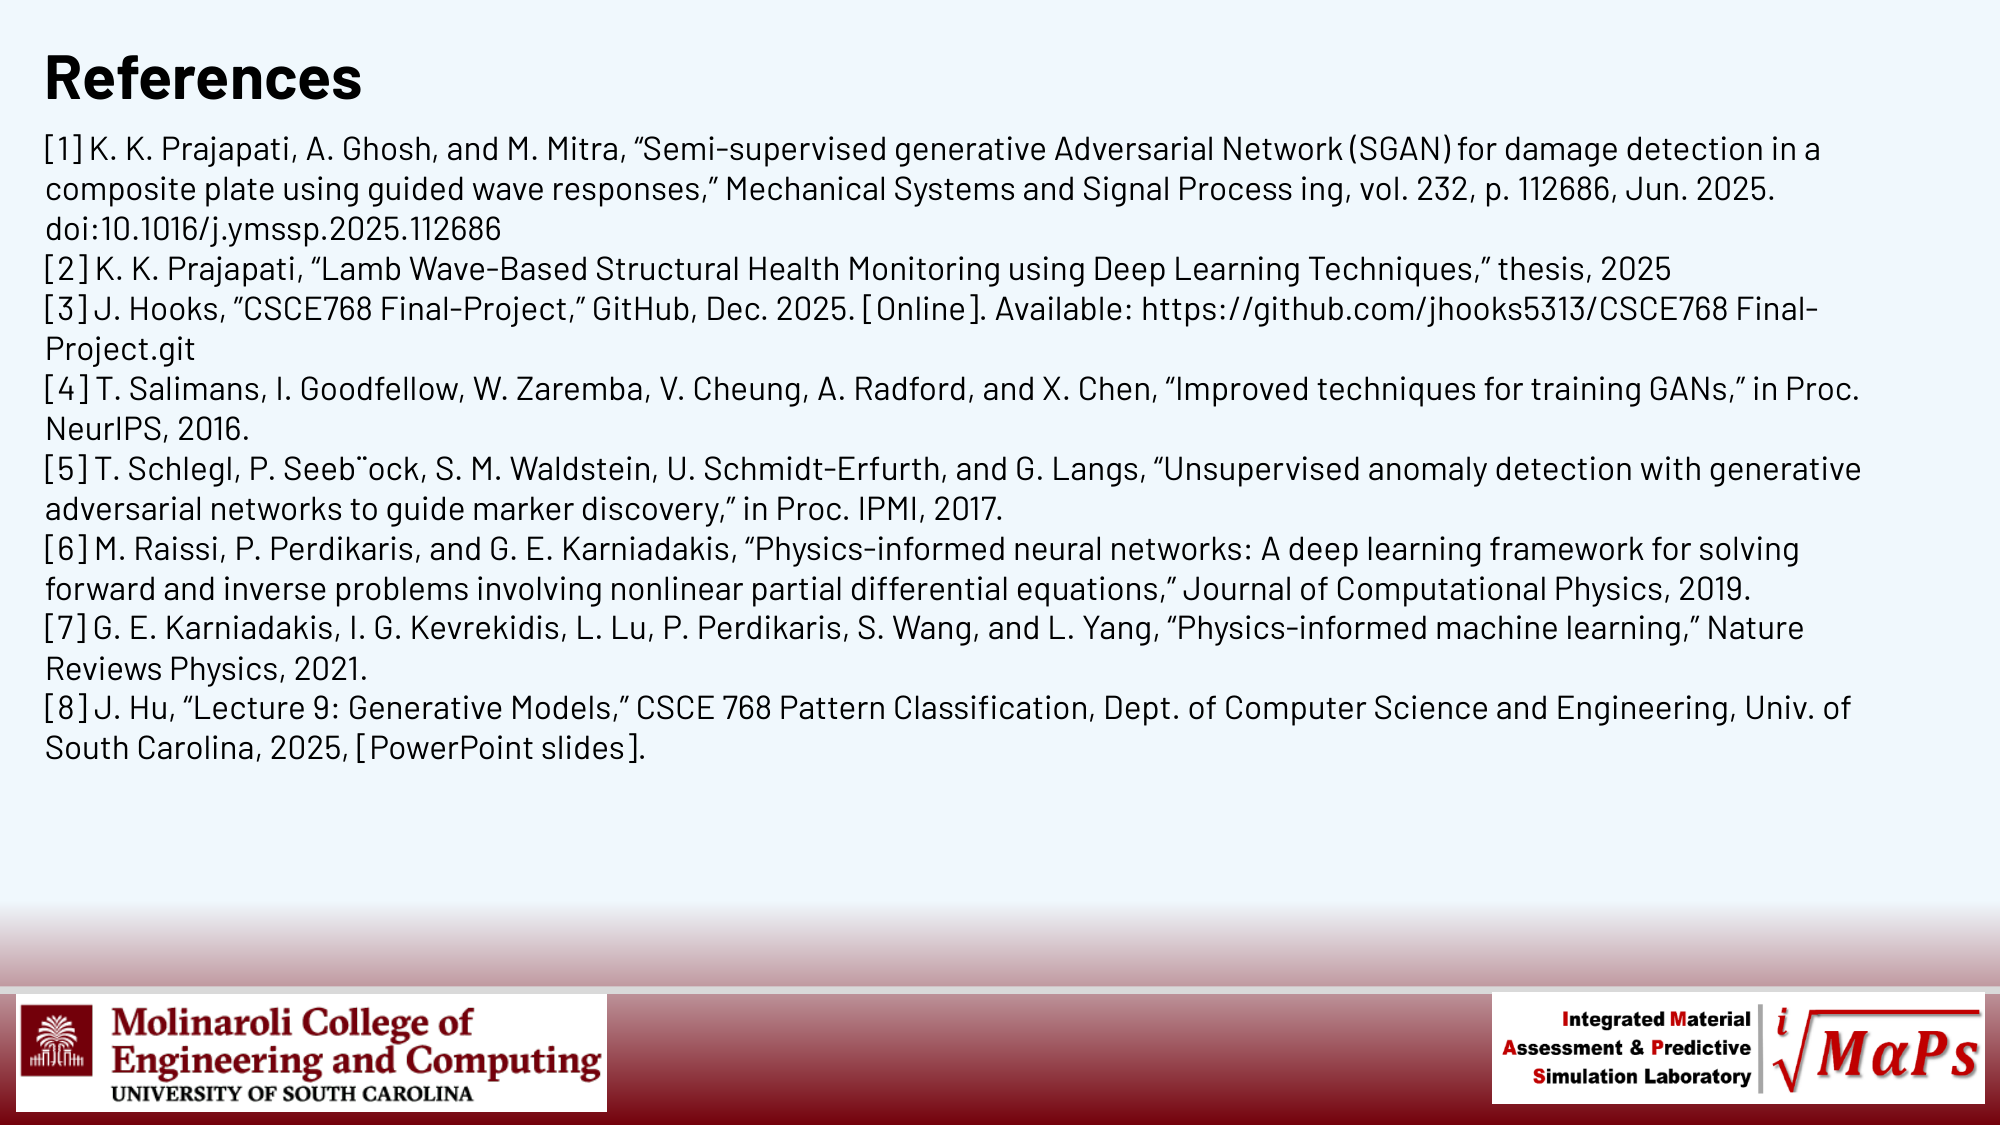

References
[1] K. K. Prajapati, A. Ghosh, and M. Mitra, “Semi-supervised generative Adversarial Network (SGAN) for damage detection in a composite plate using guided wave responses,” Mechanical Systems and Signal Process ing, vol. 232, p. 112686, Jun. 2025. doi:10.1016/j.ymssp.2025.112686
[2] K. K. Prajapati, “Lamb Wave-Based Structural Health Monitoring using Deep Learning Techniques,” thesis, 2025
[3] J. Hooks, ”CSCE768 Final-Project,” GitHub, Dec. 2025. [Online]. Available: https://github.com/jhooks5313/CSCE768 Final-Project.git
[4] T. Salimans, I. Goodfellow, W. Zaremba, V. Cheung, A. Radford, and X. Chen, “Improved techniques for training GANs,” in Proc. NeurIPS, 2016.
[5] T. Schlegl, P. Seeb¨ock, S. M. Waldstein, U. Schmidt-Erfurth, and G. Langs, “Unsupervised anomaly detection with generative adversarial networks to guide marker discovery,” in Proc. IPMI, 2017.
[6] M. Raissi, P. Perdikaris, and G. E. Karniadakis, “Physics-informed neural networks: A deep learning framework for solving forward and inverse problems involving nonlinear partial differential equations,” Journal of Computational Physics, 2019.
[7] G. E. Karniadakis, I. G. Kevrekidis, L. Lu, P. Perdikaris, S. Wang, and L. Yang, “Physics-informed machine learning,” Nature Reviews Physics, 2021.
[8] J. Hu, “Lecture 9: Generative Models,” CSCE 768 Pattern Classification, Dept. of Computer Science and Engineering, Univ. of South Carolina, 2025, [PowerPoint slides].